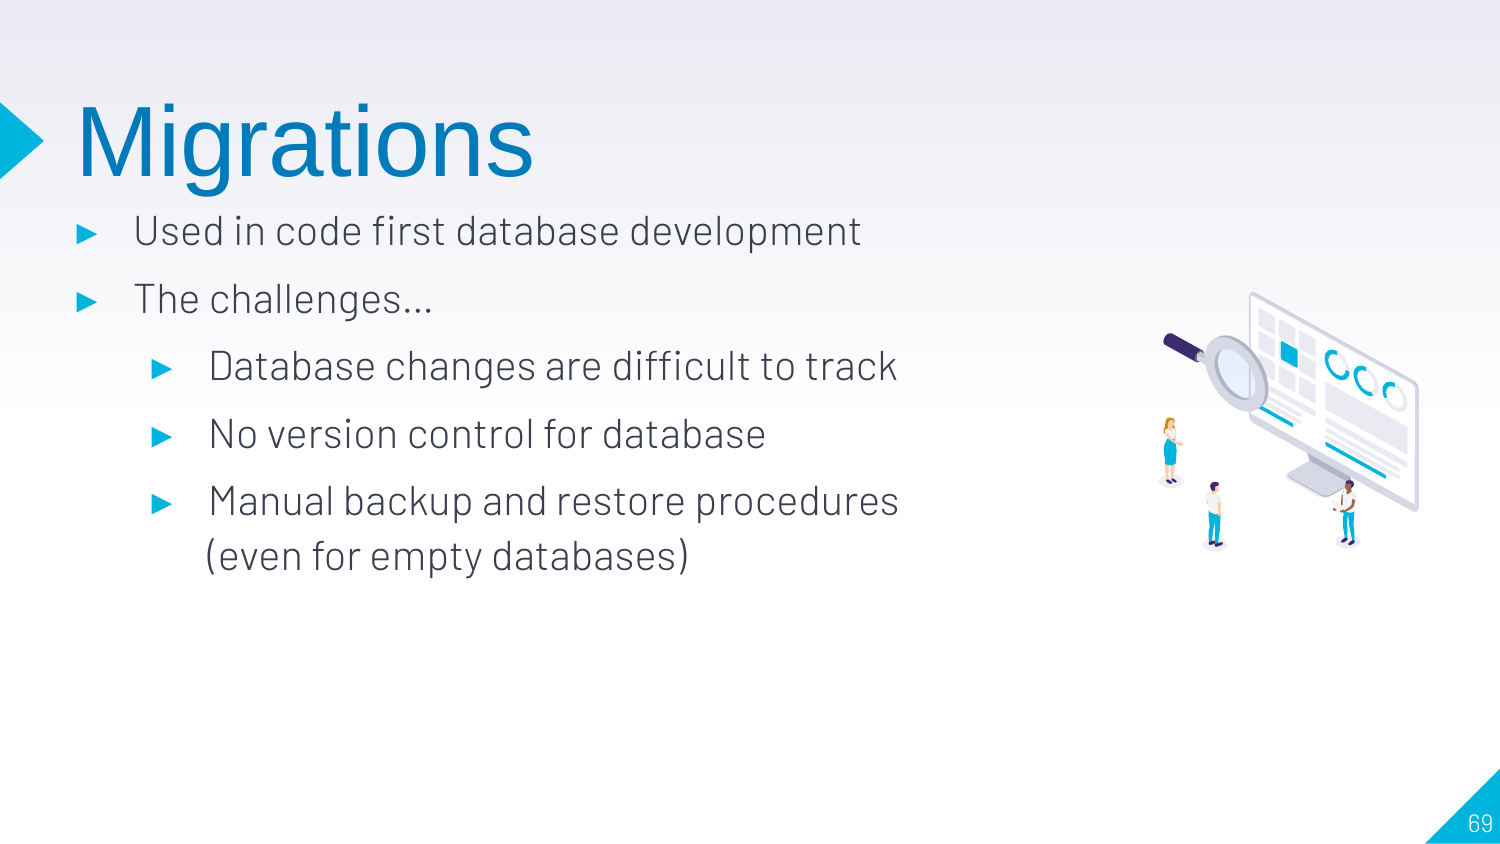

# Migrations
Used in code first database development
The challenges…
Database changes are difficult to track
No version control for database
Manual backup and restore procedures (even for empty databases)

69